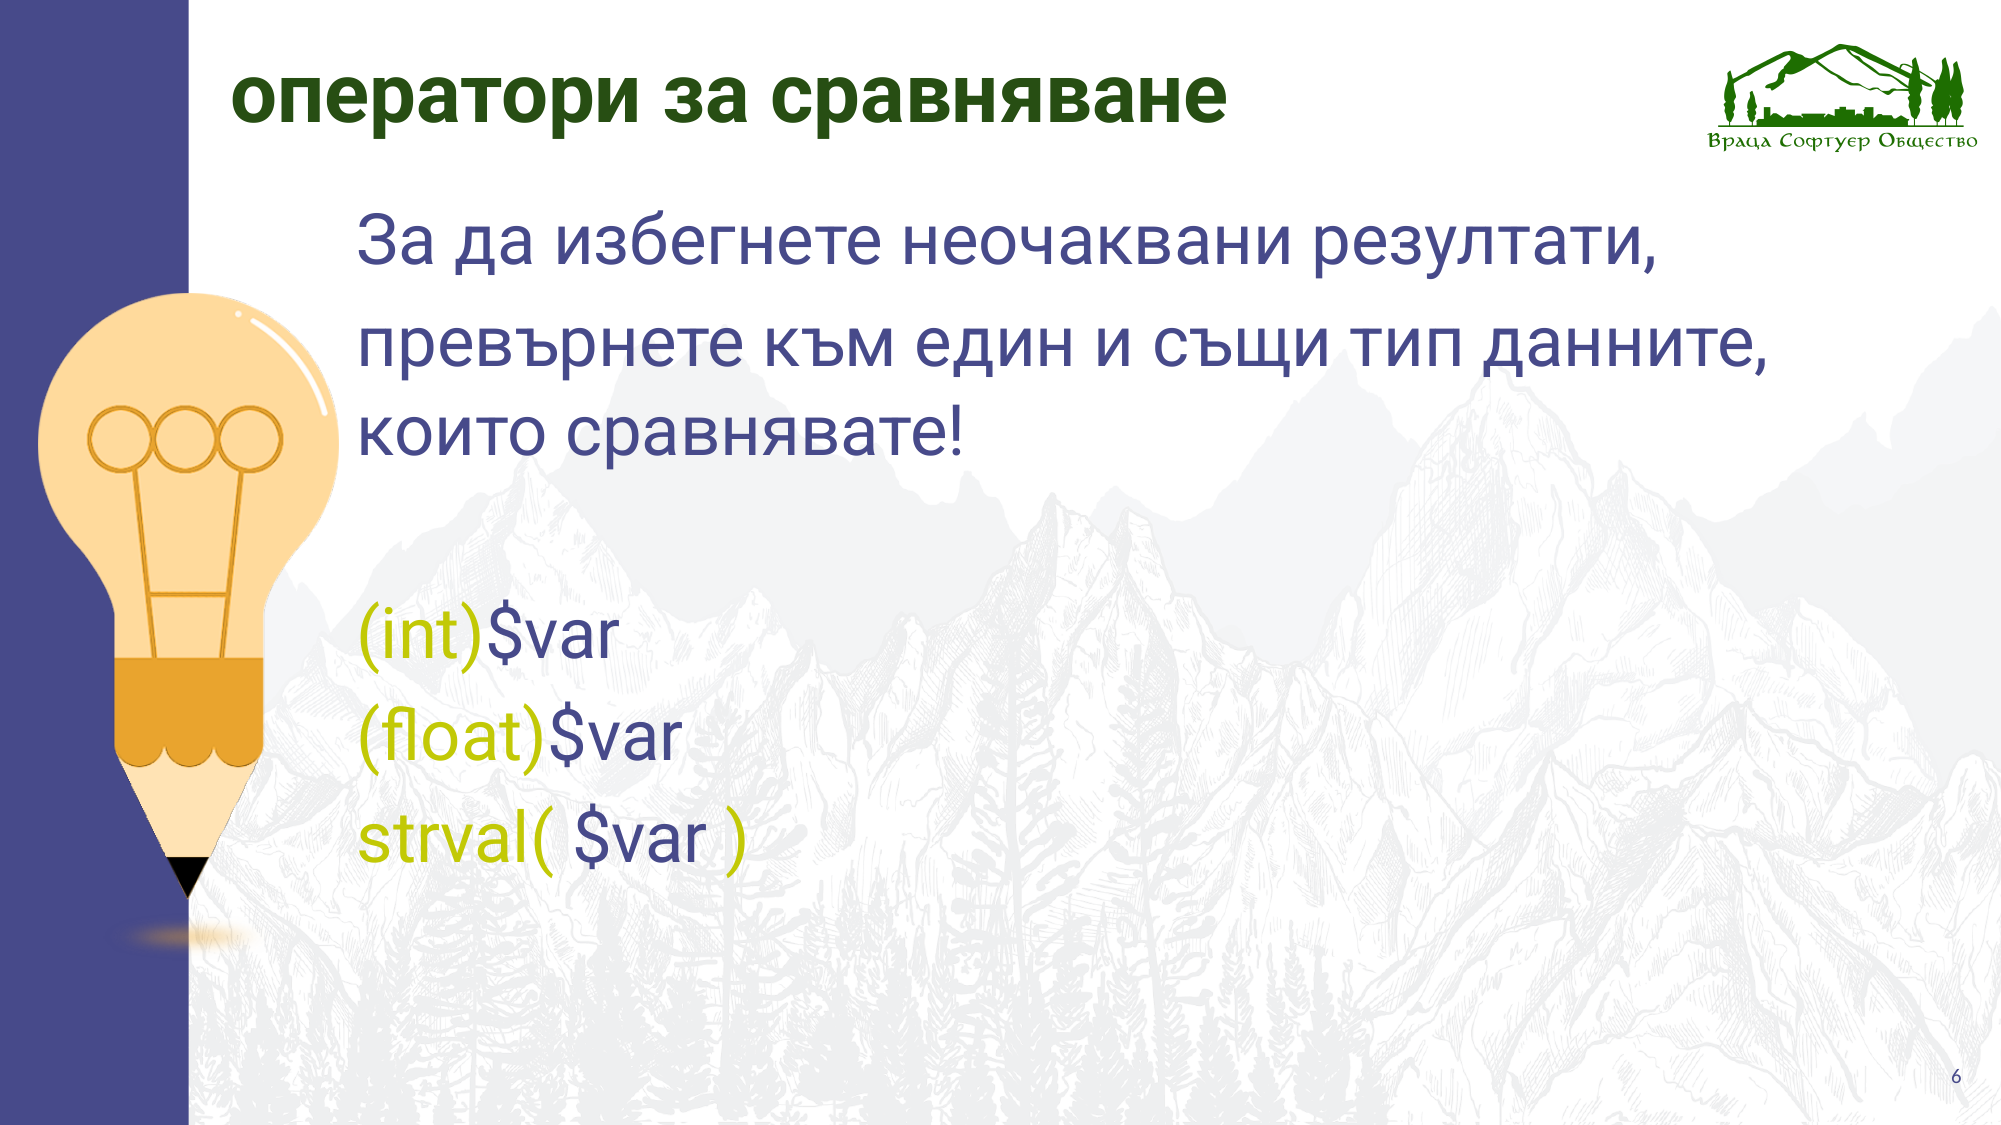

# оператори за сравняване
За да избегнете неочаквани резултати,
превърнете към един и същи тип данните, които сравнявате!

(int)$var
(float)$var
strval( $var )
6